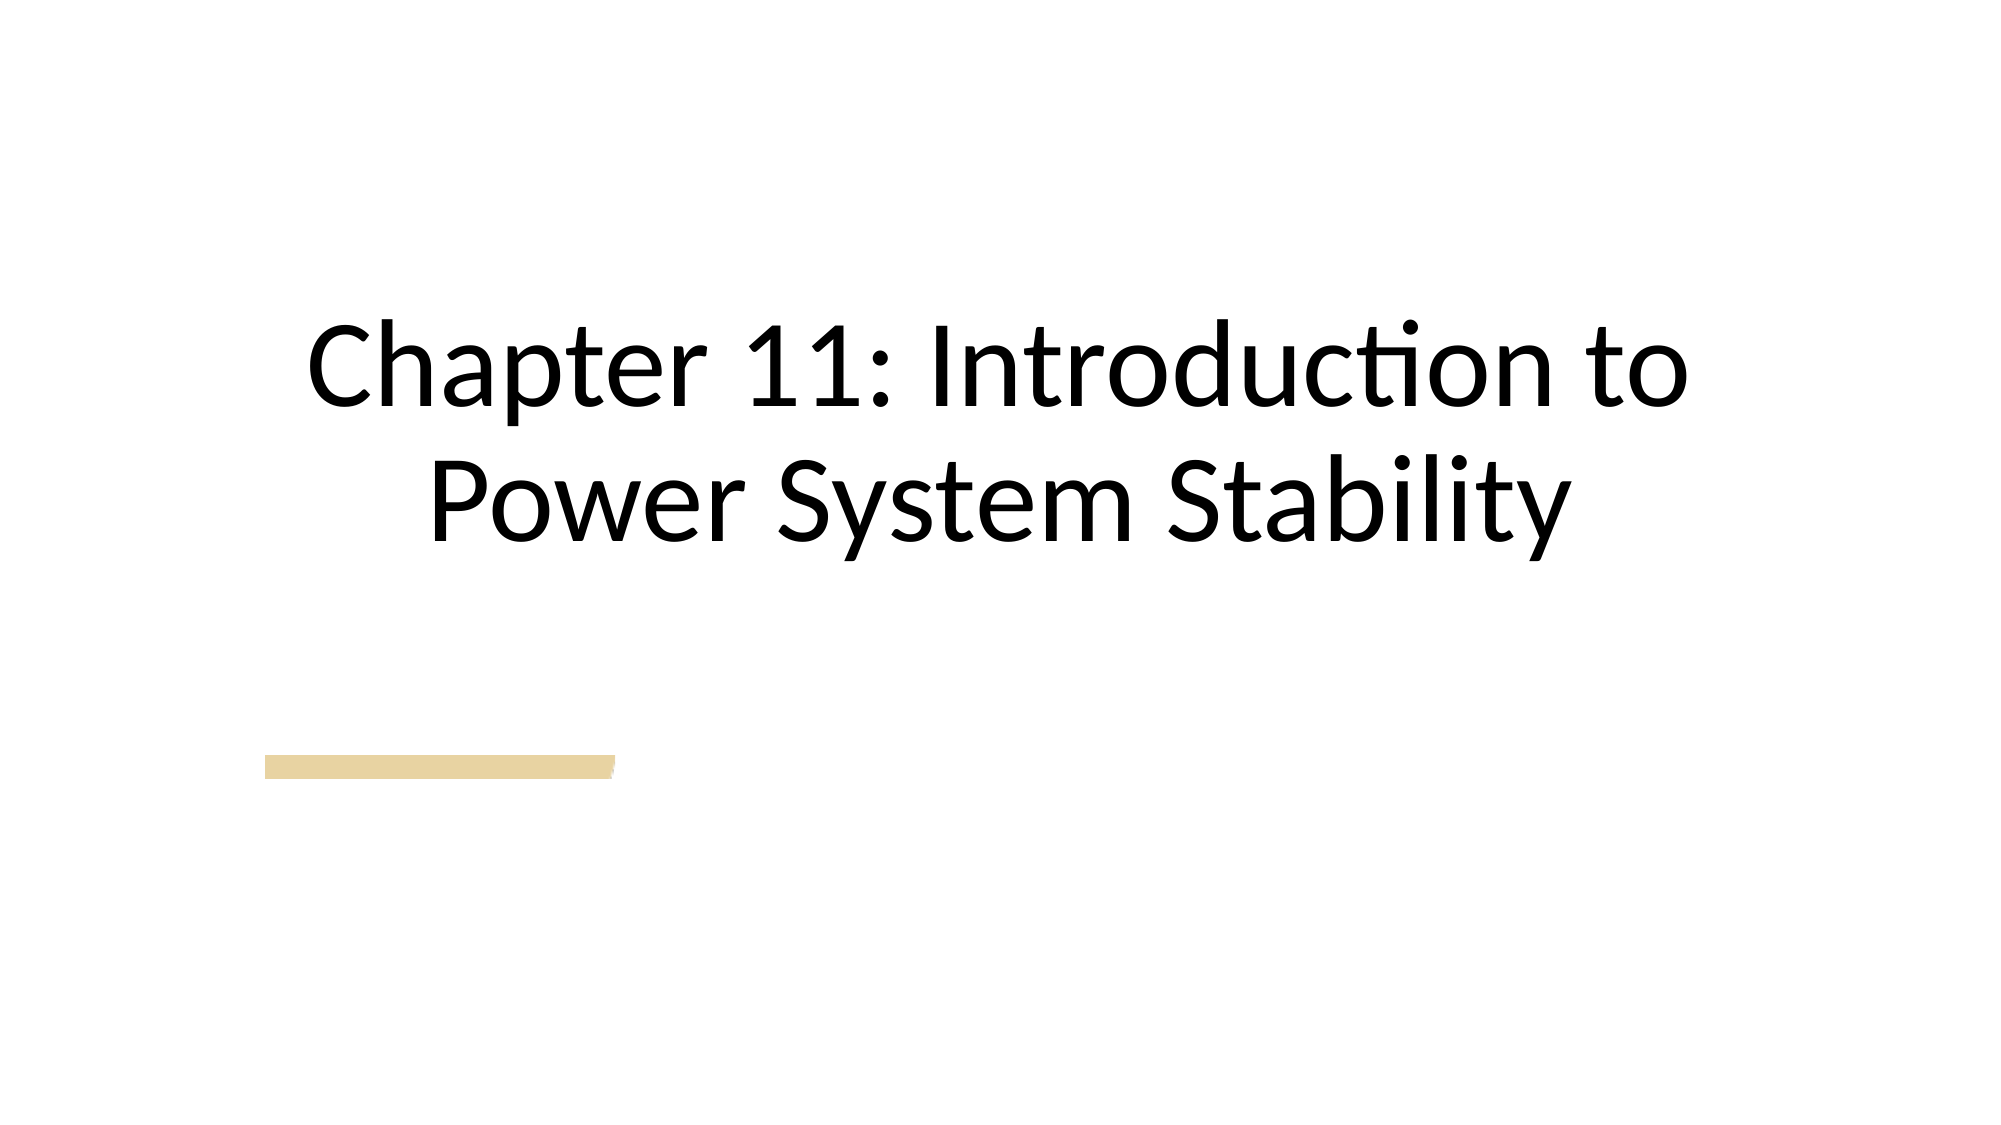

# Chapter 11: Introduction to Power System Stability